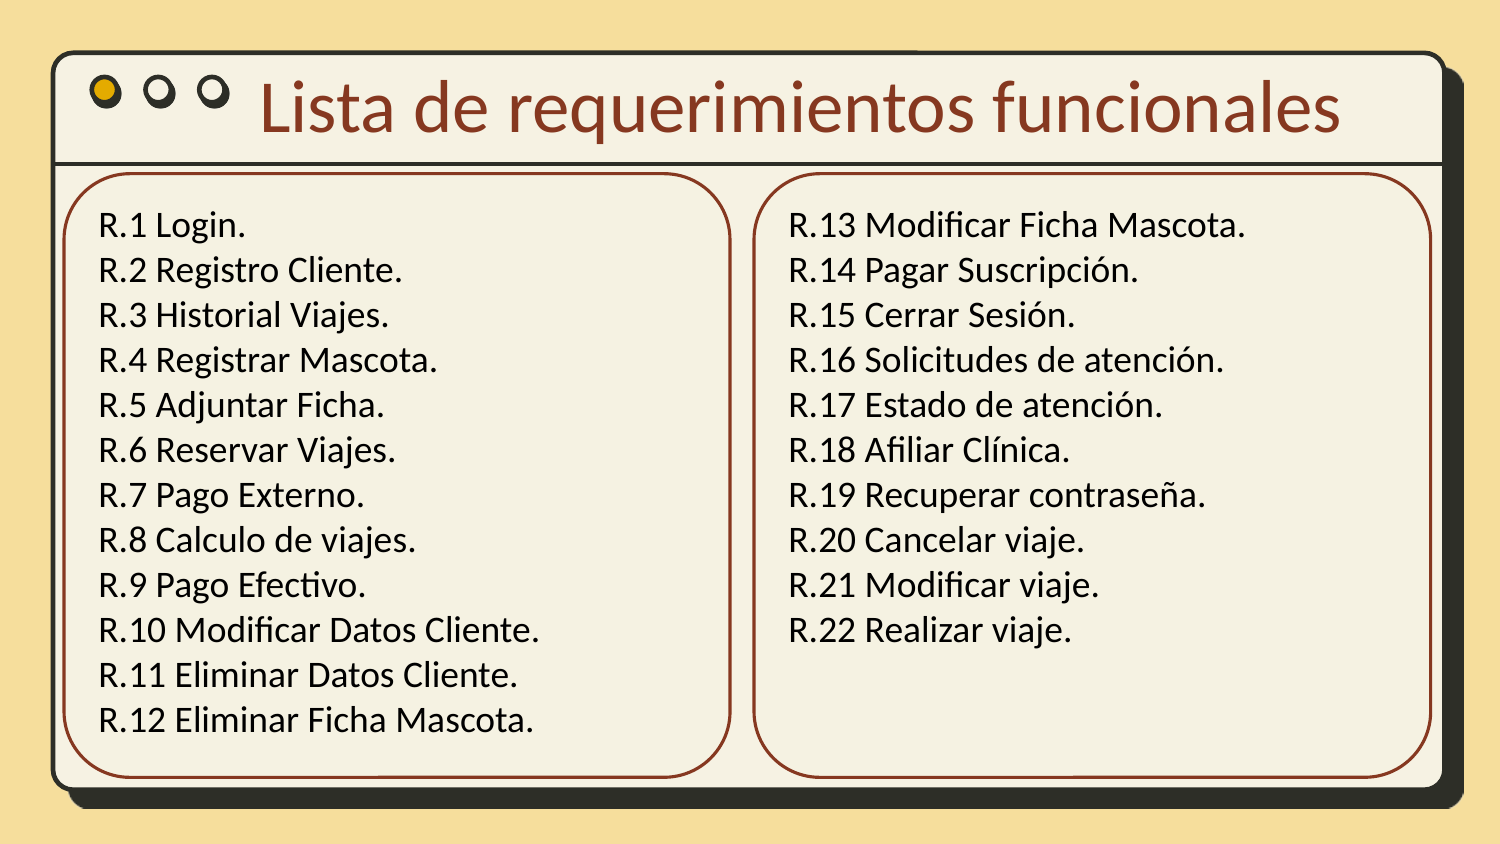

# Lista de requerimientos funcionales
R.1 Login.
R.2 Registro Cliente.
R.3 Historial Viajes.
R.4 Registrar Mascota.
R.5 Adjuntar Ficha.
R.6 Reservar Viajes.
R.7 Pago Externo.
R.8 Calculo de viajes.
R.9 Pago Efectivo.
R.10 Modificar Datos Cliente.
R.11 Eliminar Datos Cliente.
R.12 Eliminar Ficha Mascota.

R.13 Modificar Ficha Mascota.
R.14 Pagar Suscripción.
R.15 Cerrar Sesión.
R.16 Solicitudes de atención.
R.17 Estado de atención.
R.18 Afiliar Clínica.
R.19 Recuperar contraseña.
R.20 Cancelar viaje.
R.21 Modificar viaje.
R.22 Realizar viaje.